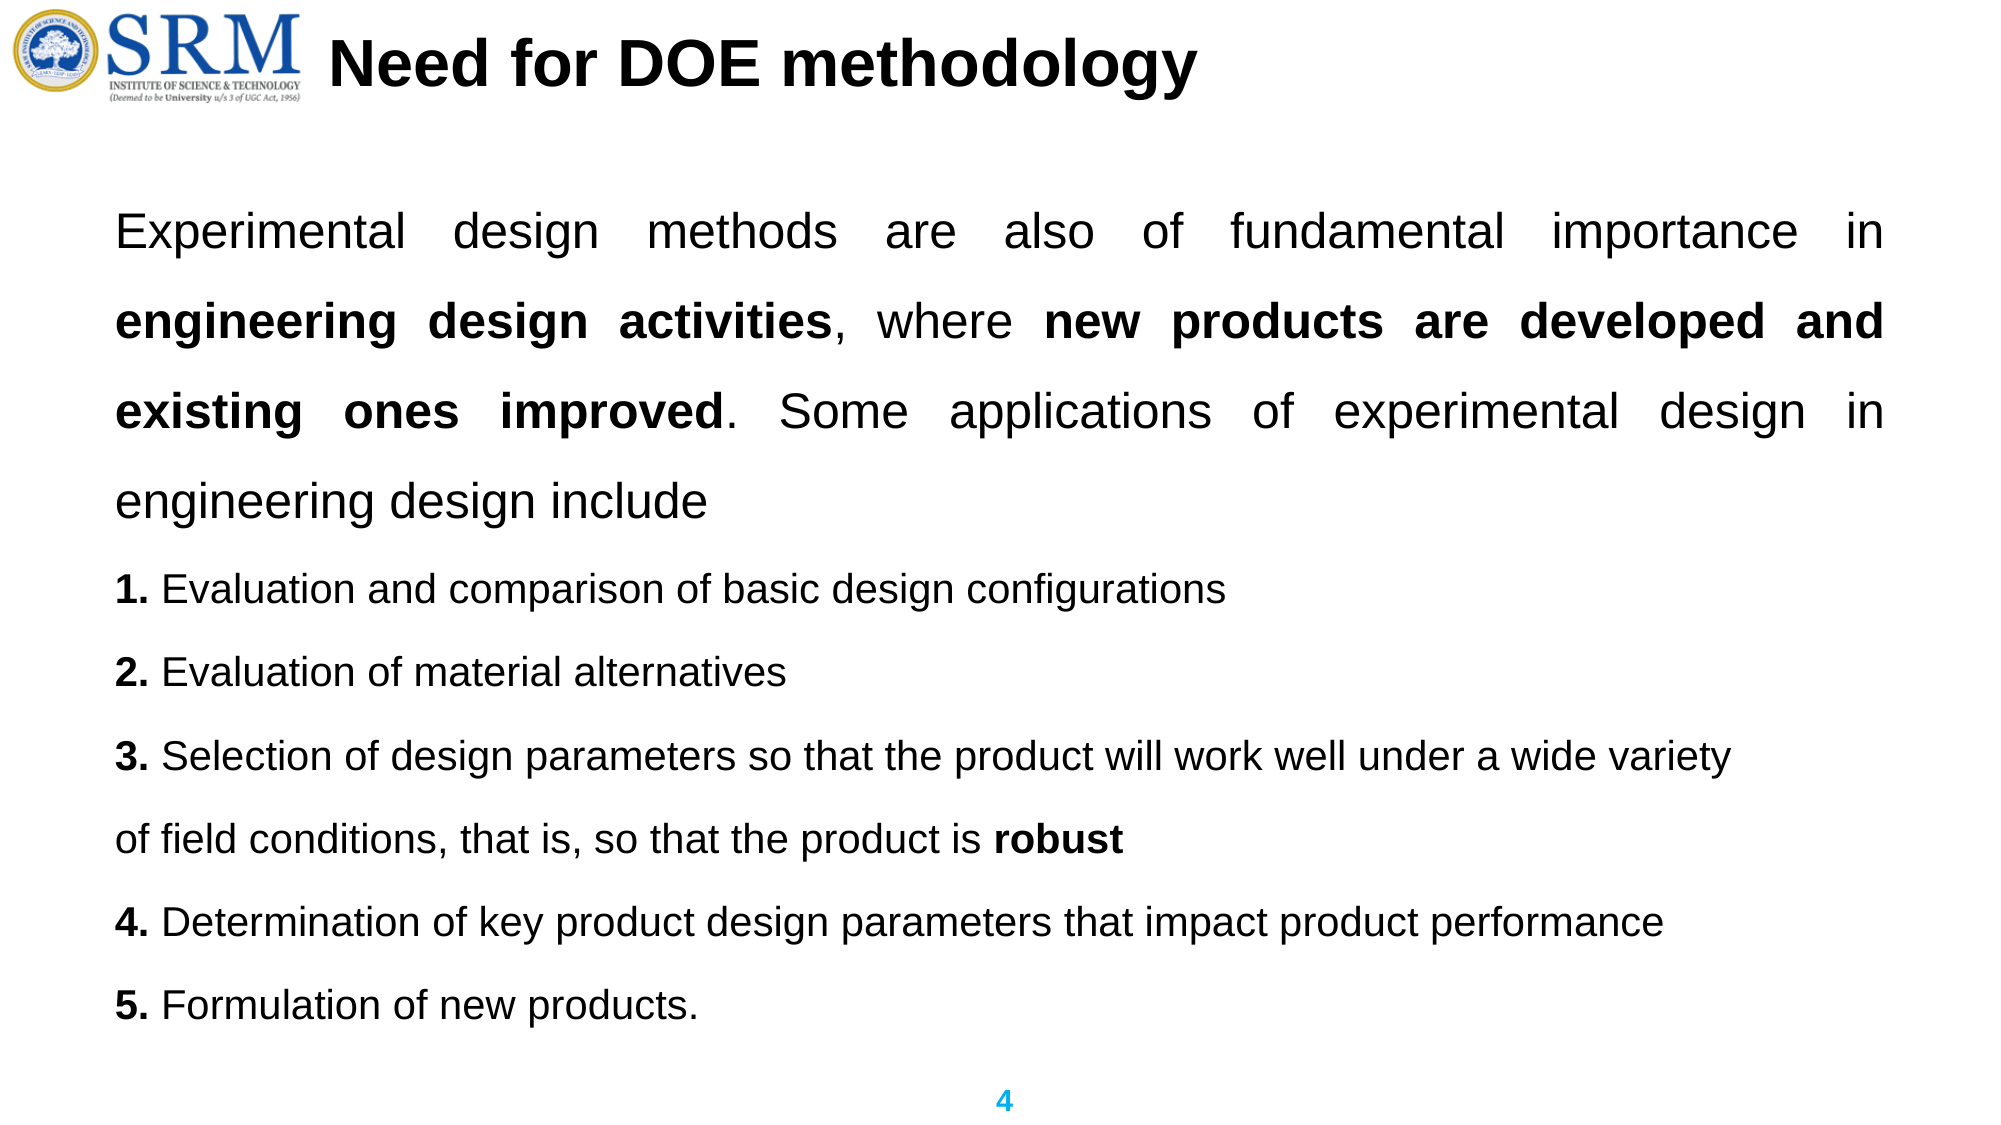

# Need for DOE methodology
Experimental design methods are also of fundamental importance in engineering design activities, where new products are developed and existing ones improved. Some applications of experimental design in engineering design include
1. Evaluation and comparison of basic design configurations
2. Evaluation of material alternatives
3. Selection of design parameters so that the product will work well under a wide variety
of field conditions, that is, so that the product is robust
4. Determination of key product design parameters that impact product performance
5. Formulation of new products.
4